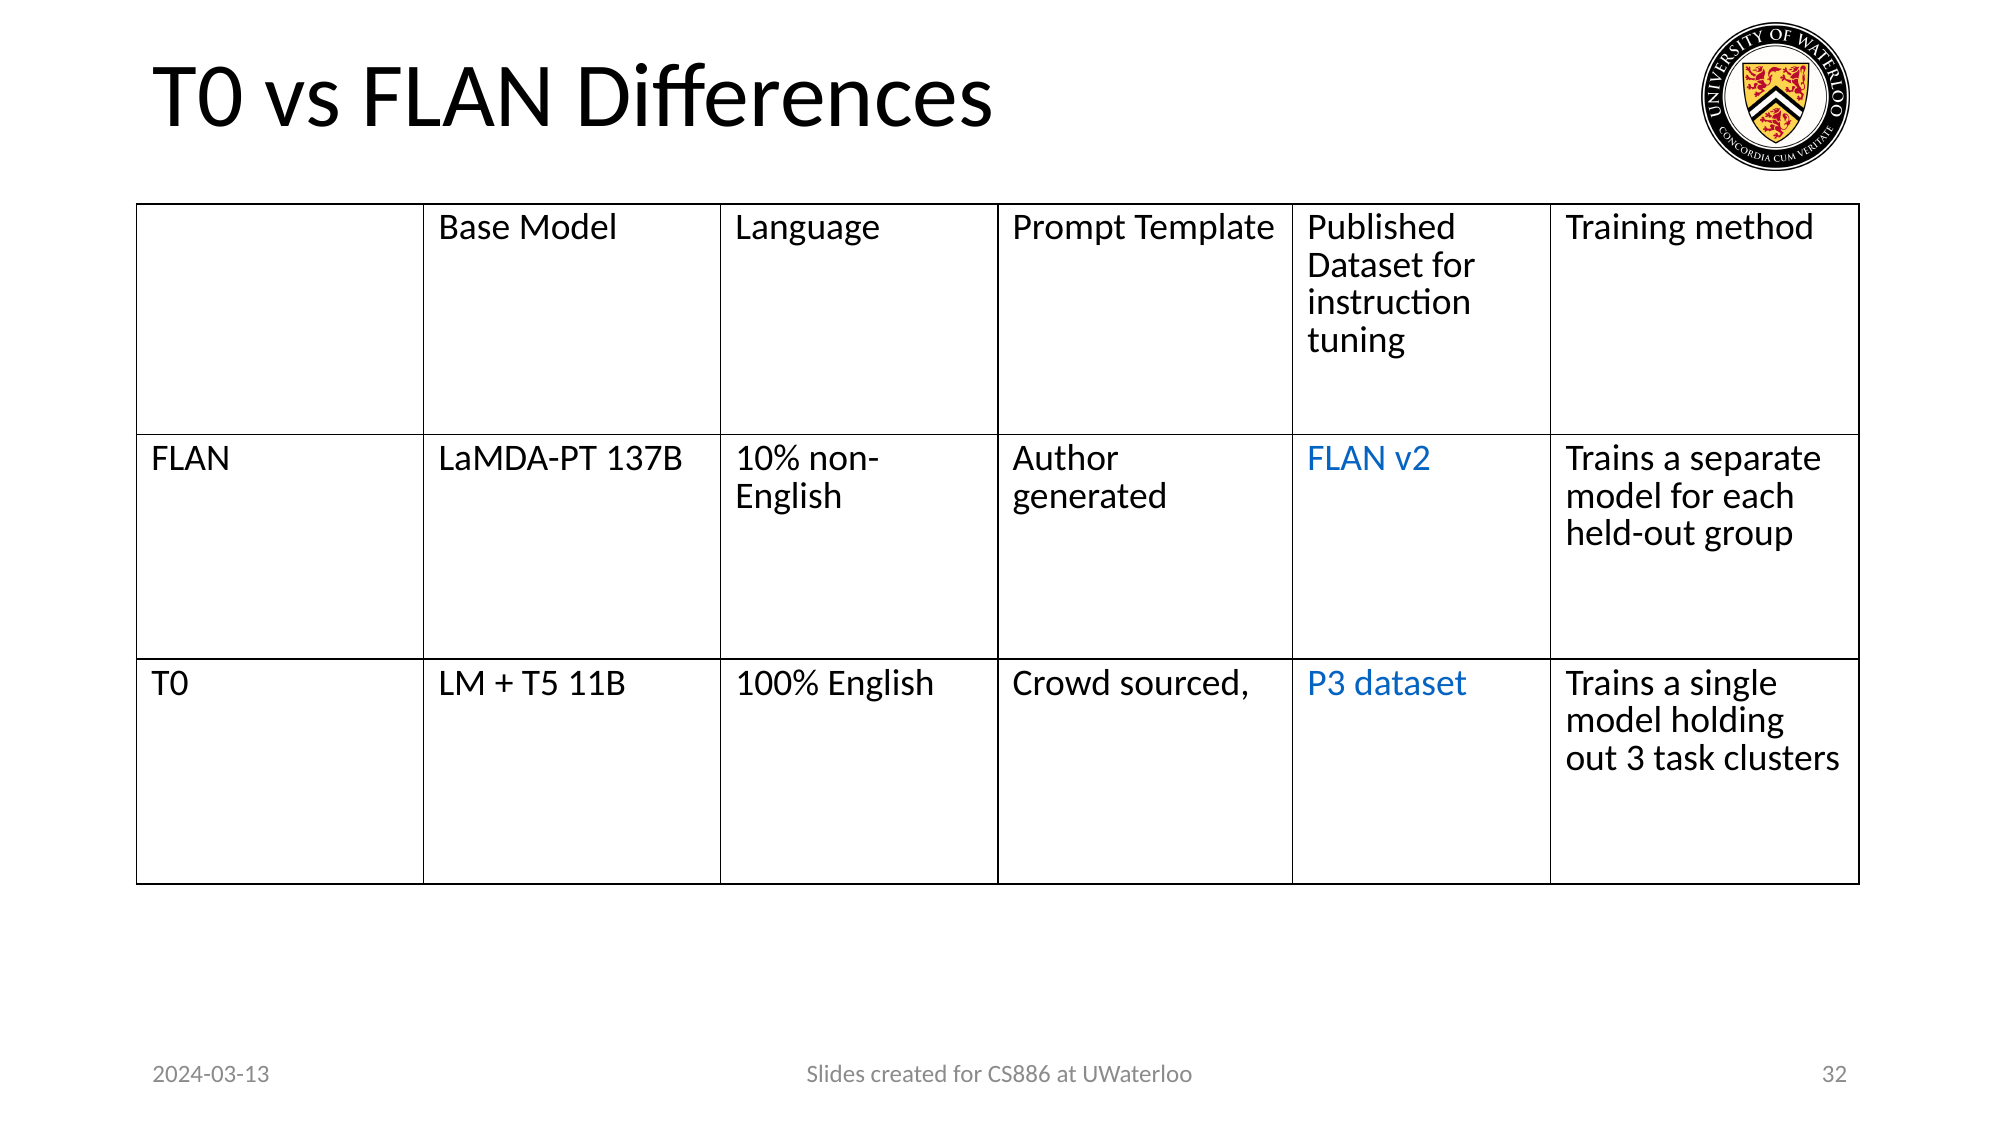

# T0 vs FLAN Differences
|  | Base Model | Language | Prompt Template | Published Dataset for instruction tuning | Training method |
| --- | --- | --- | --- | --- | --- |
| FLAN | LaMDA-PT 137B | 10% non-English | Author generated | FLAN v2 | Trains a separate model for each held-out group |
| T0 | LM + T5 11B | 100% English | Crowd sourced, | P3 dataset | Trains a single model holding out 3 task clusters |
2024-03-13
Slides created for CS886 at UWaterloo
32